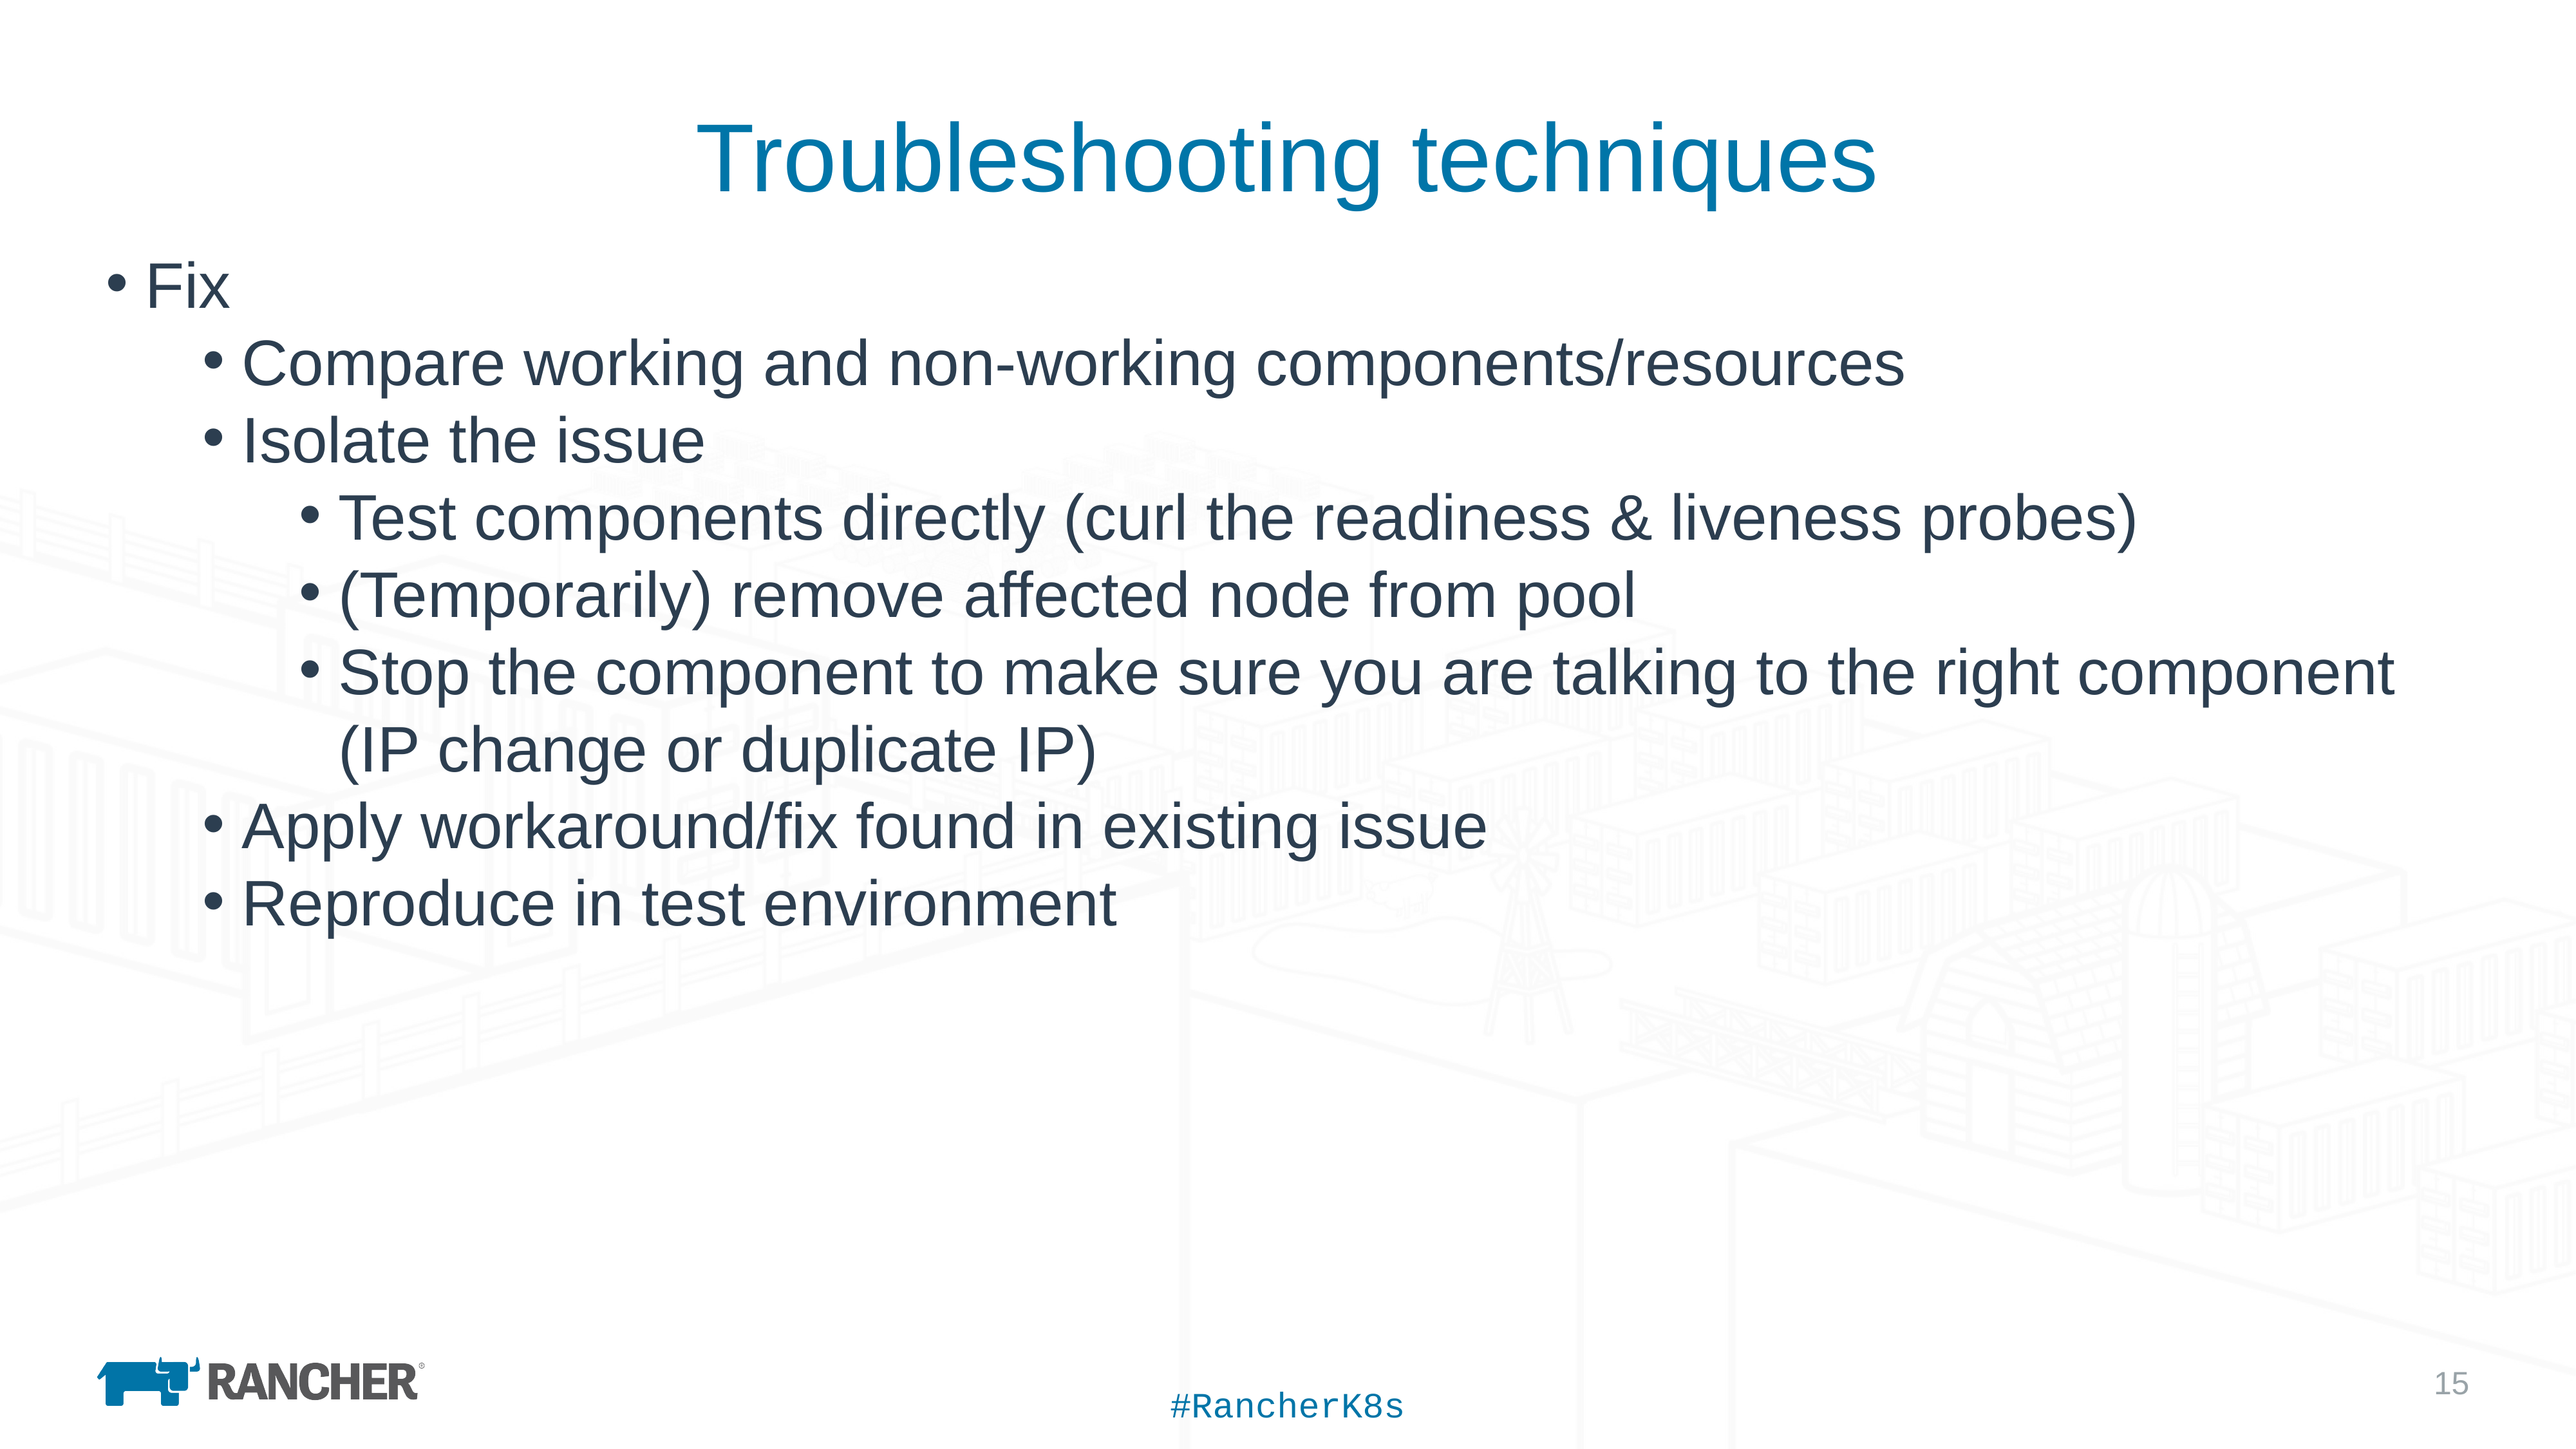

# Troubleshooting techniques
Fix
Compare working and non-working components/resources
Isolate the issue
Test components directly (curl the readiness & liveness probes)
(Temporarily) remove affected node from pool
Stop the component to make sure you are talking to the right component (IP change or duplicate IP)
Apply workaround/fix found in existing issue
Reproduce in test environment
#RancherK8s